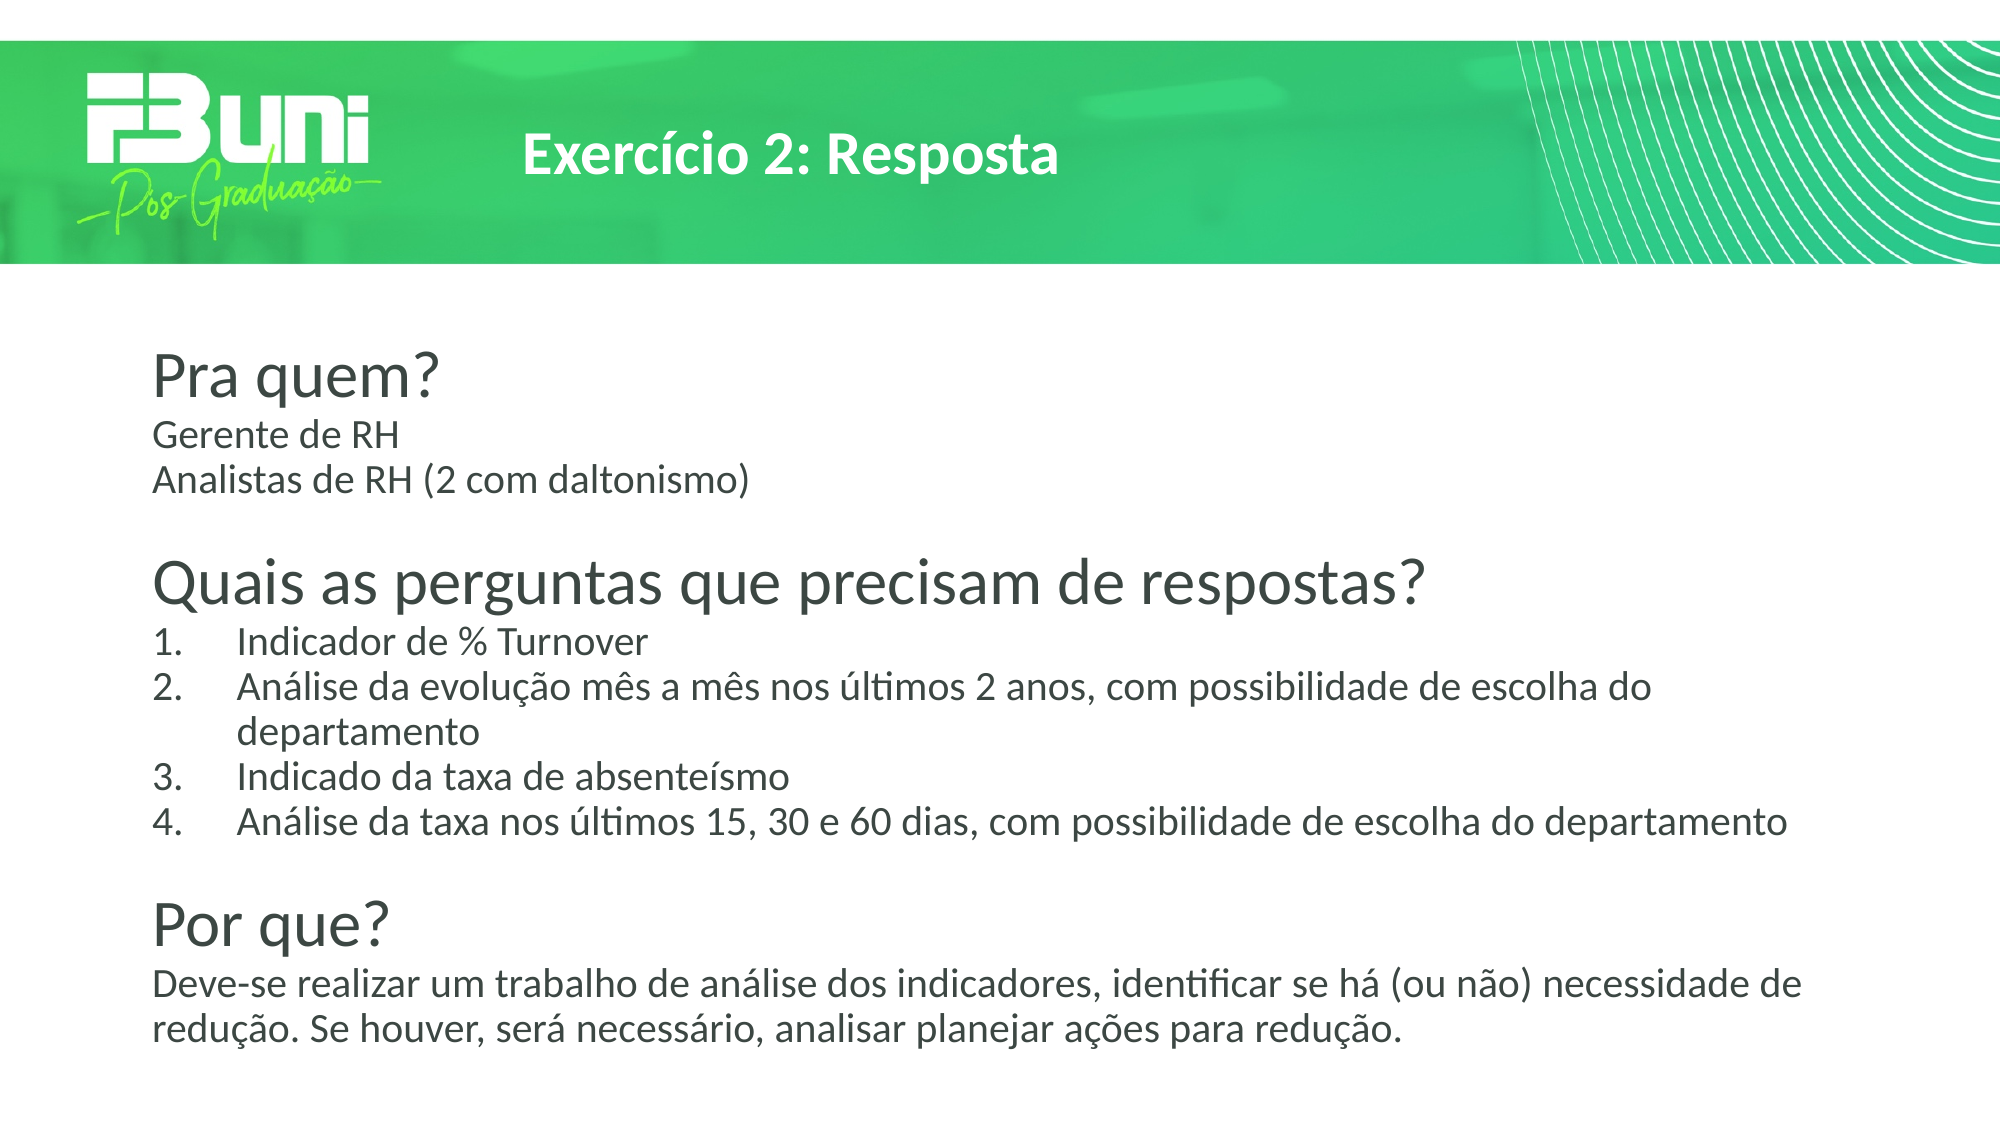

# Exercício 2: Resposta
Pra quem?
Gerente de RH
Analistas de RH (2 com daltonismo)

Quais as perguntas que precisam de respostas?
Indicador de % Turnover
Análise da evolução mês a mês nos últimos 2 anos, com possibilidade de escolha do departamento
Indicado da taxa de absenteísmo
Análise da taxa nos últimos 15, 30 e 60 dias, com possibilidade de escolha do departamento

Por que?
Deve-se realizar um trabalho de análise dos indicadores, identificar se há (ou não) necessidade de redução. Se houver, será necessário, analisar planejar ações para redução.